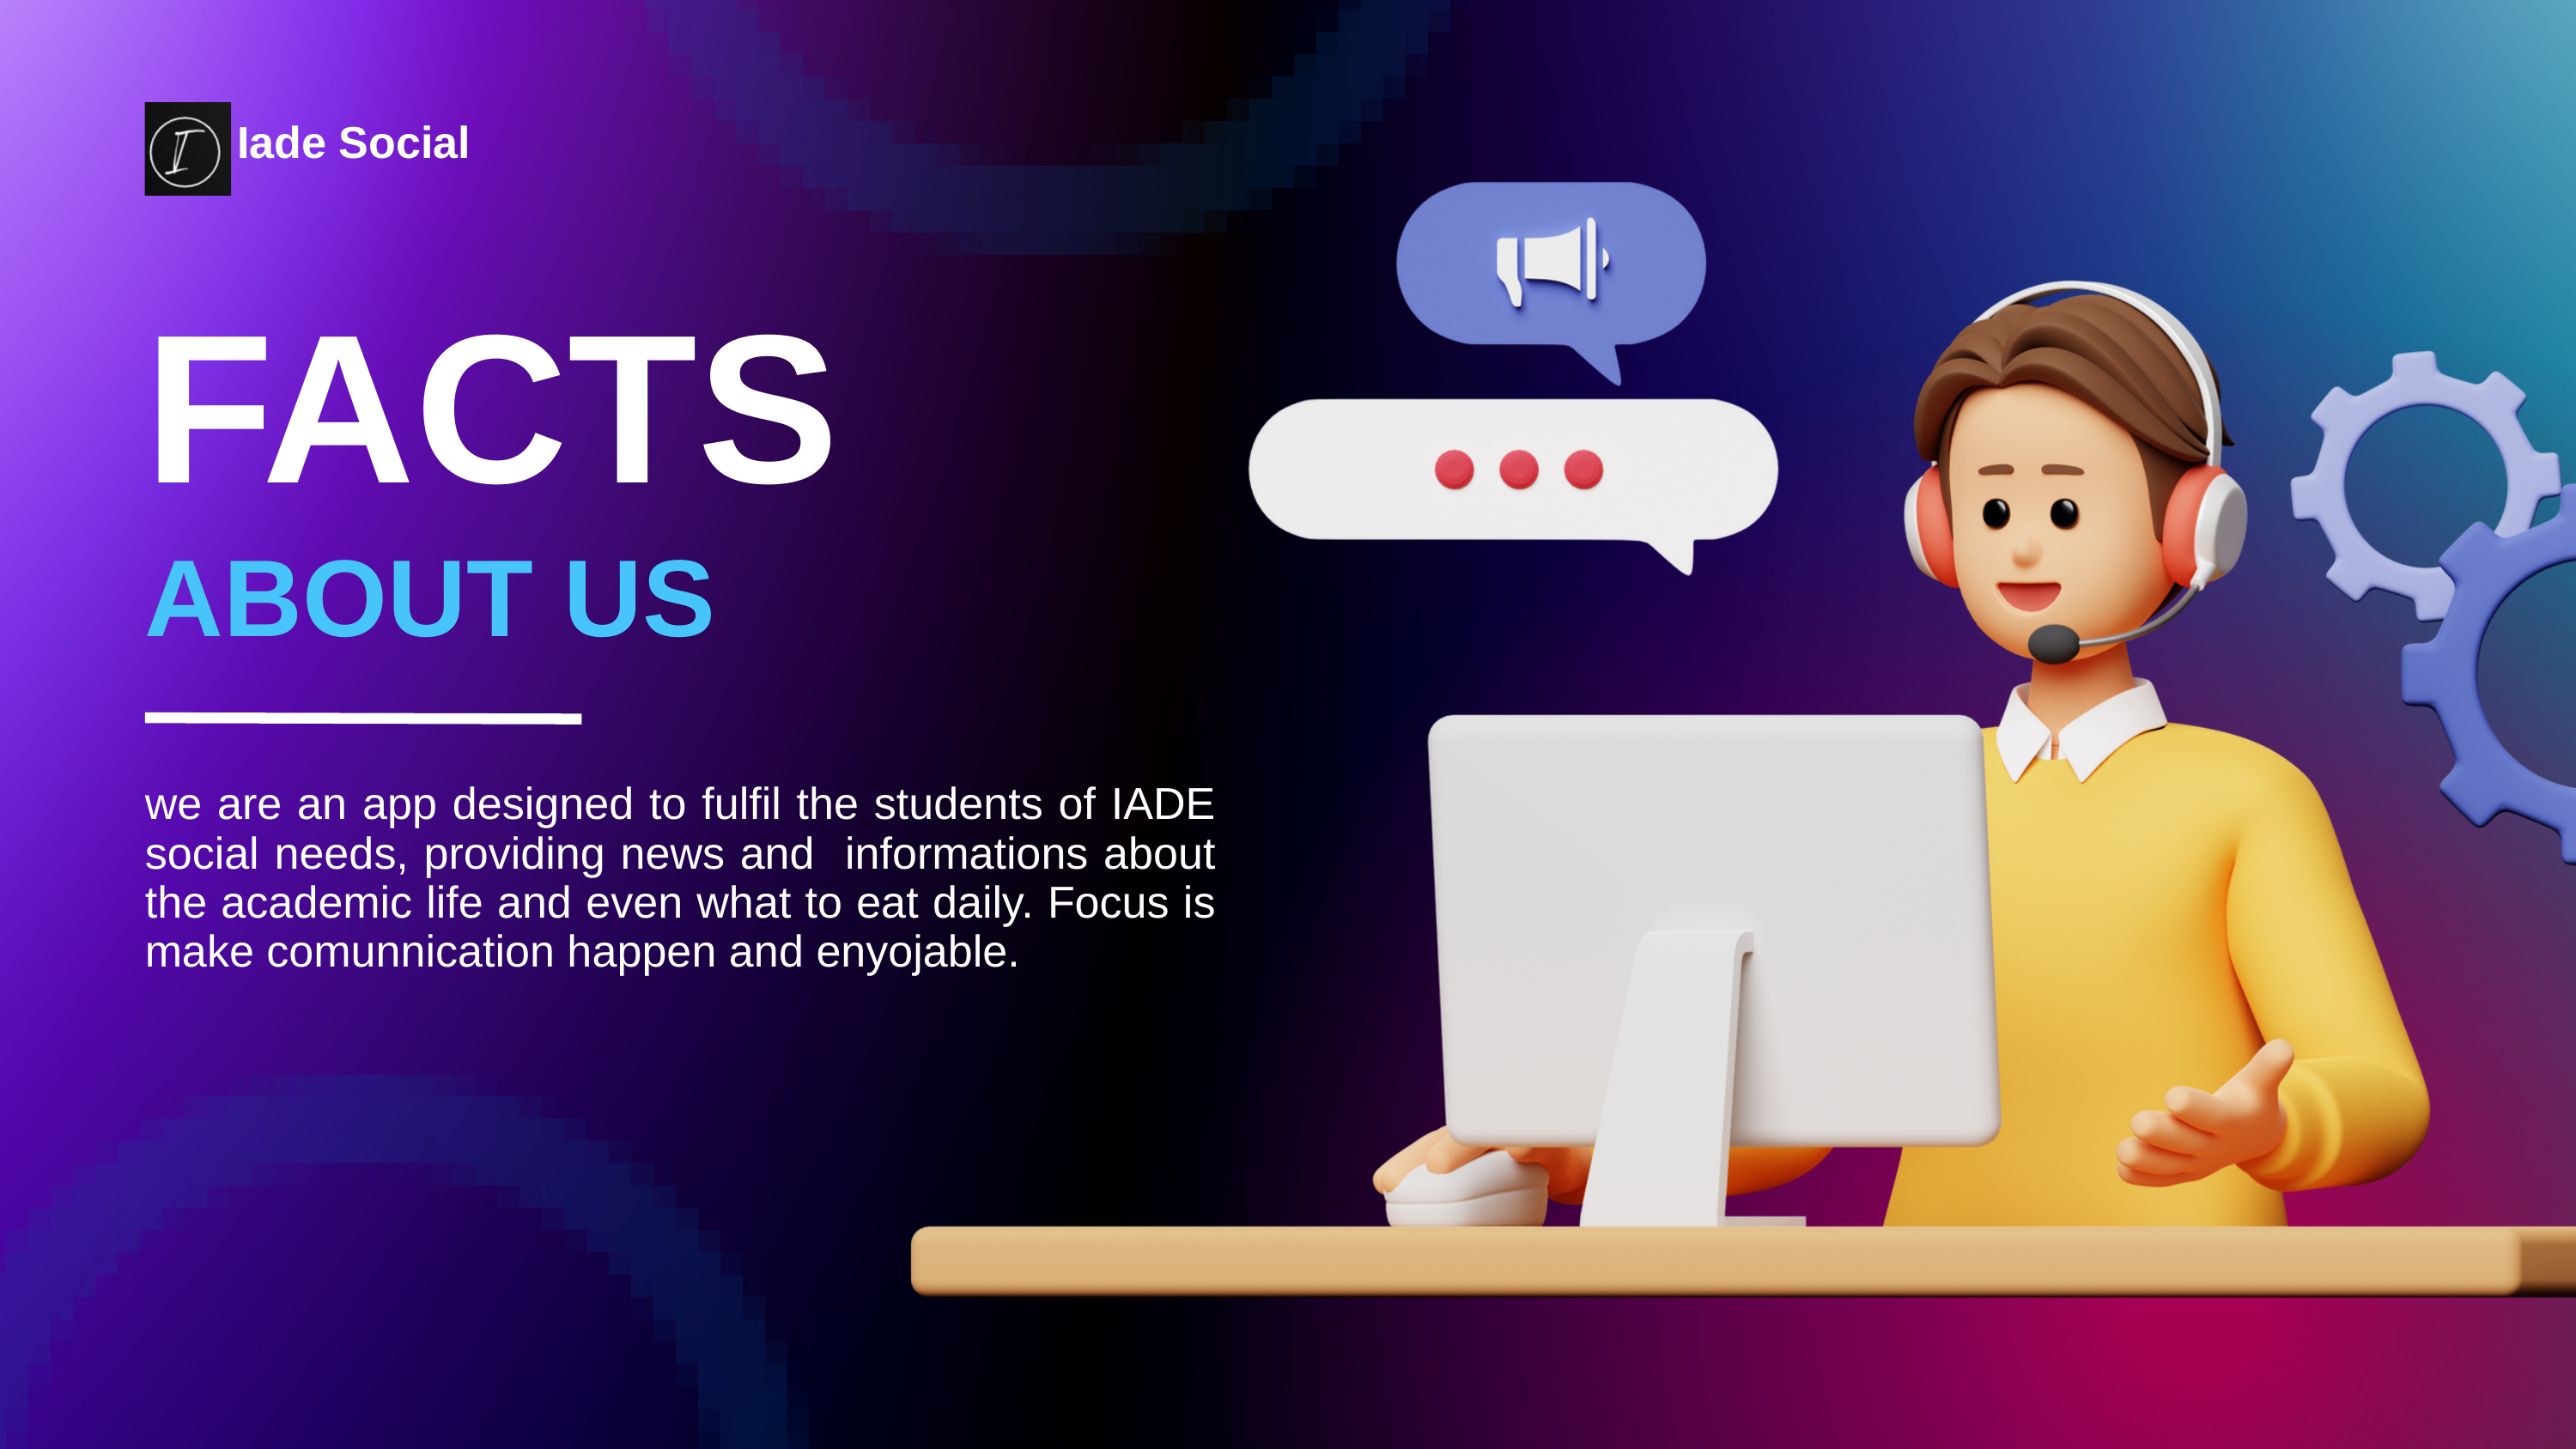

Iade Social

FACTS
ABOUT US

we are an app designed to fulfil the students of IADE social needs, providing news and  informations about the academic life and even what to eat daily. Focus is make comunnication happen and enyojable.